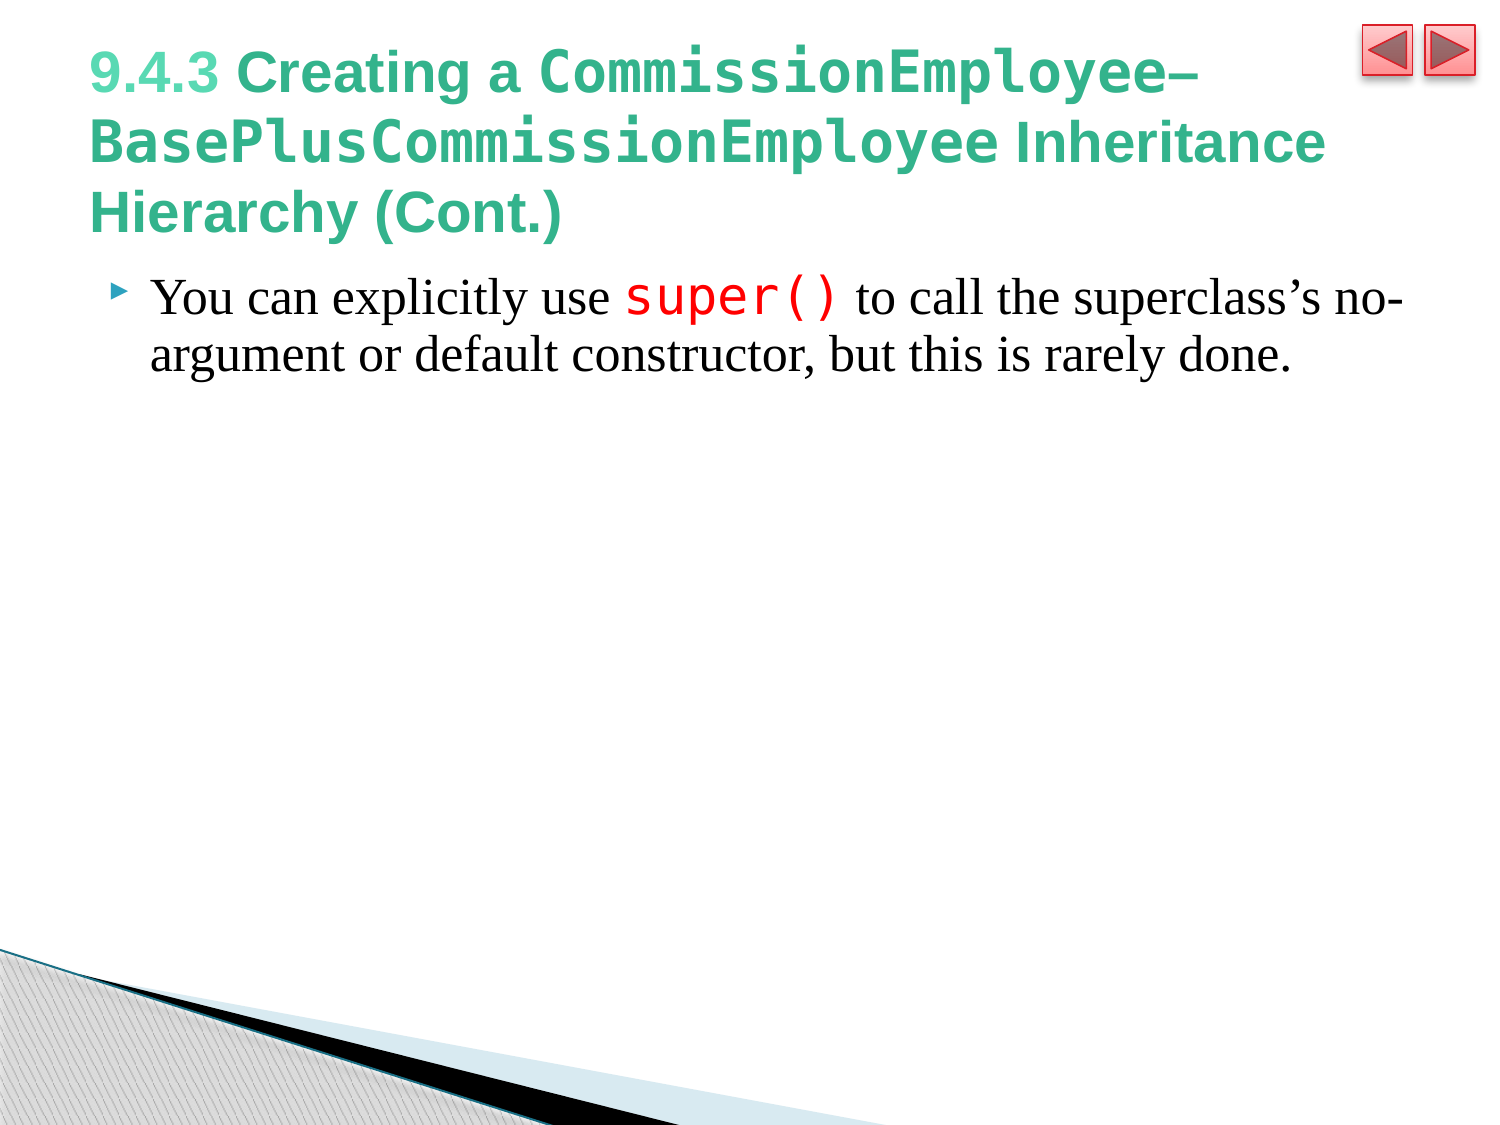

# 9.4.3 Creating a CommissionEmployee–BasePlusCommissionEmployee Inheritance Hierarchy (Cont.)
You can explicitly use super() to call the superclass’s no-argument or default constructor, but this is rarely done.